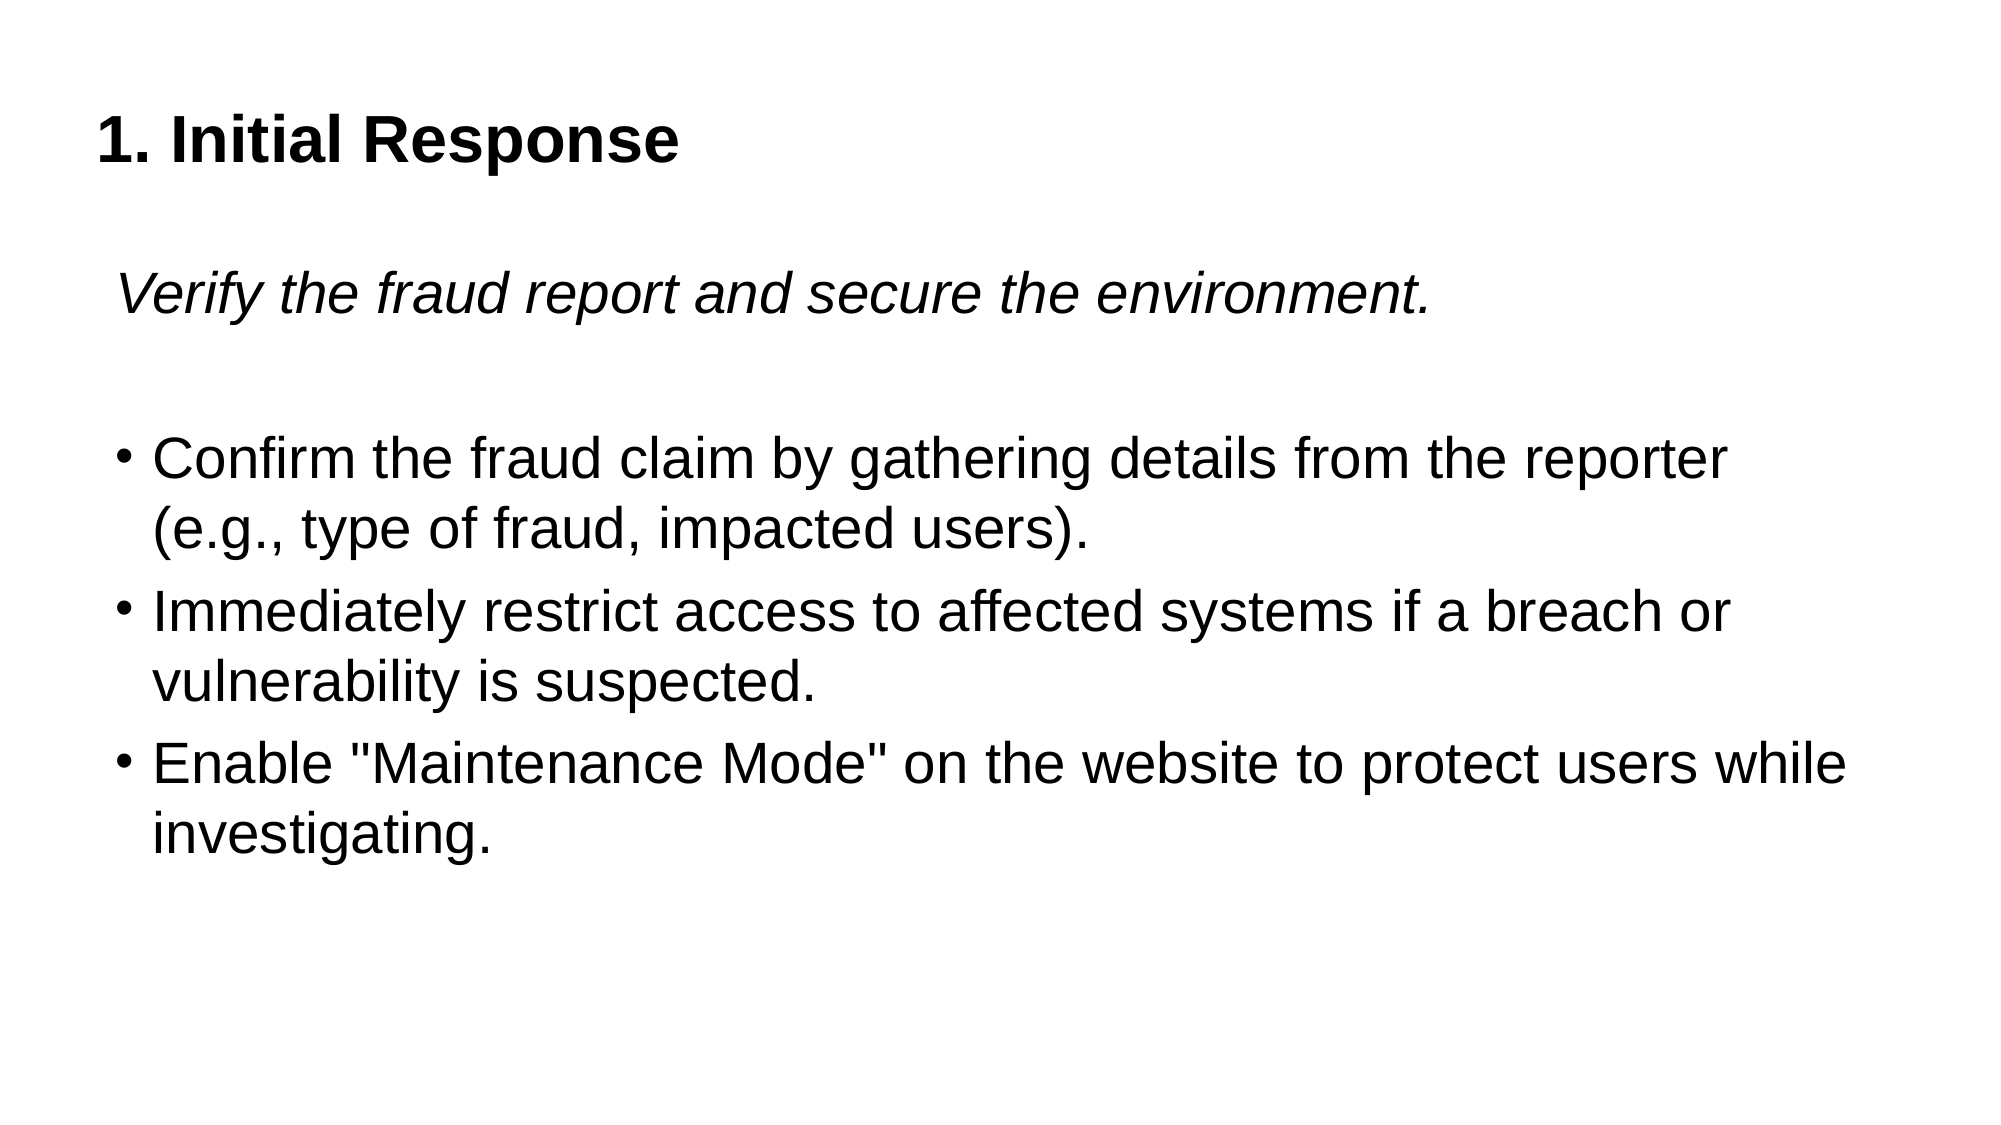

# 1. Initial Response
Verify the fraud report and secure the environment.

Confirm the fraud claim by gathering details from the reporter (e.g., type of fraud, impacted users).
Immediately restrict access to affected systems if a breach or vulnerability is suspected.
Enable "Maintenance Mode" on the website to protect users while investigating.